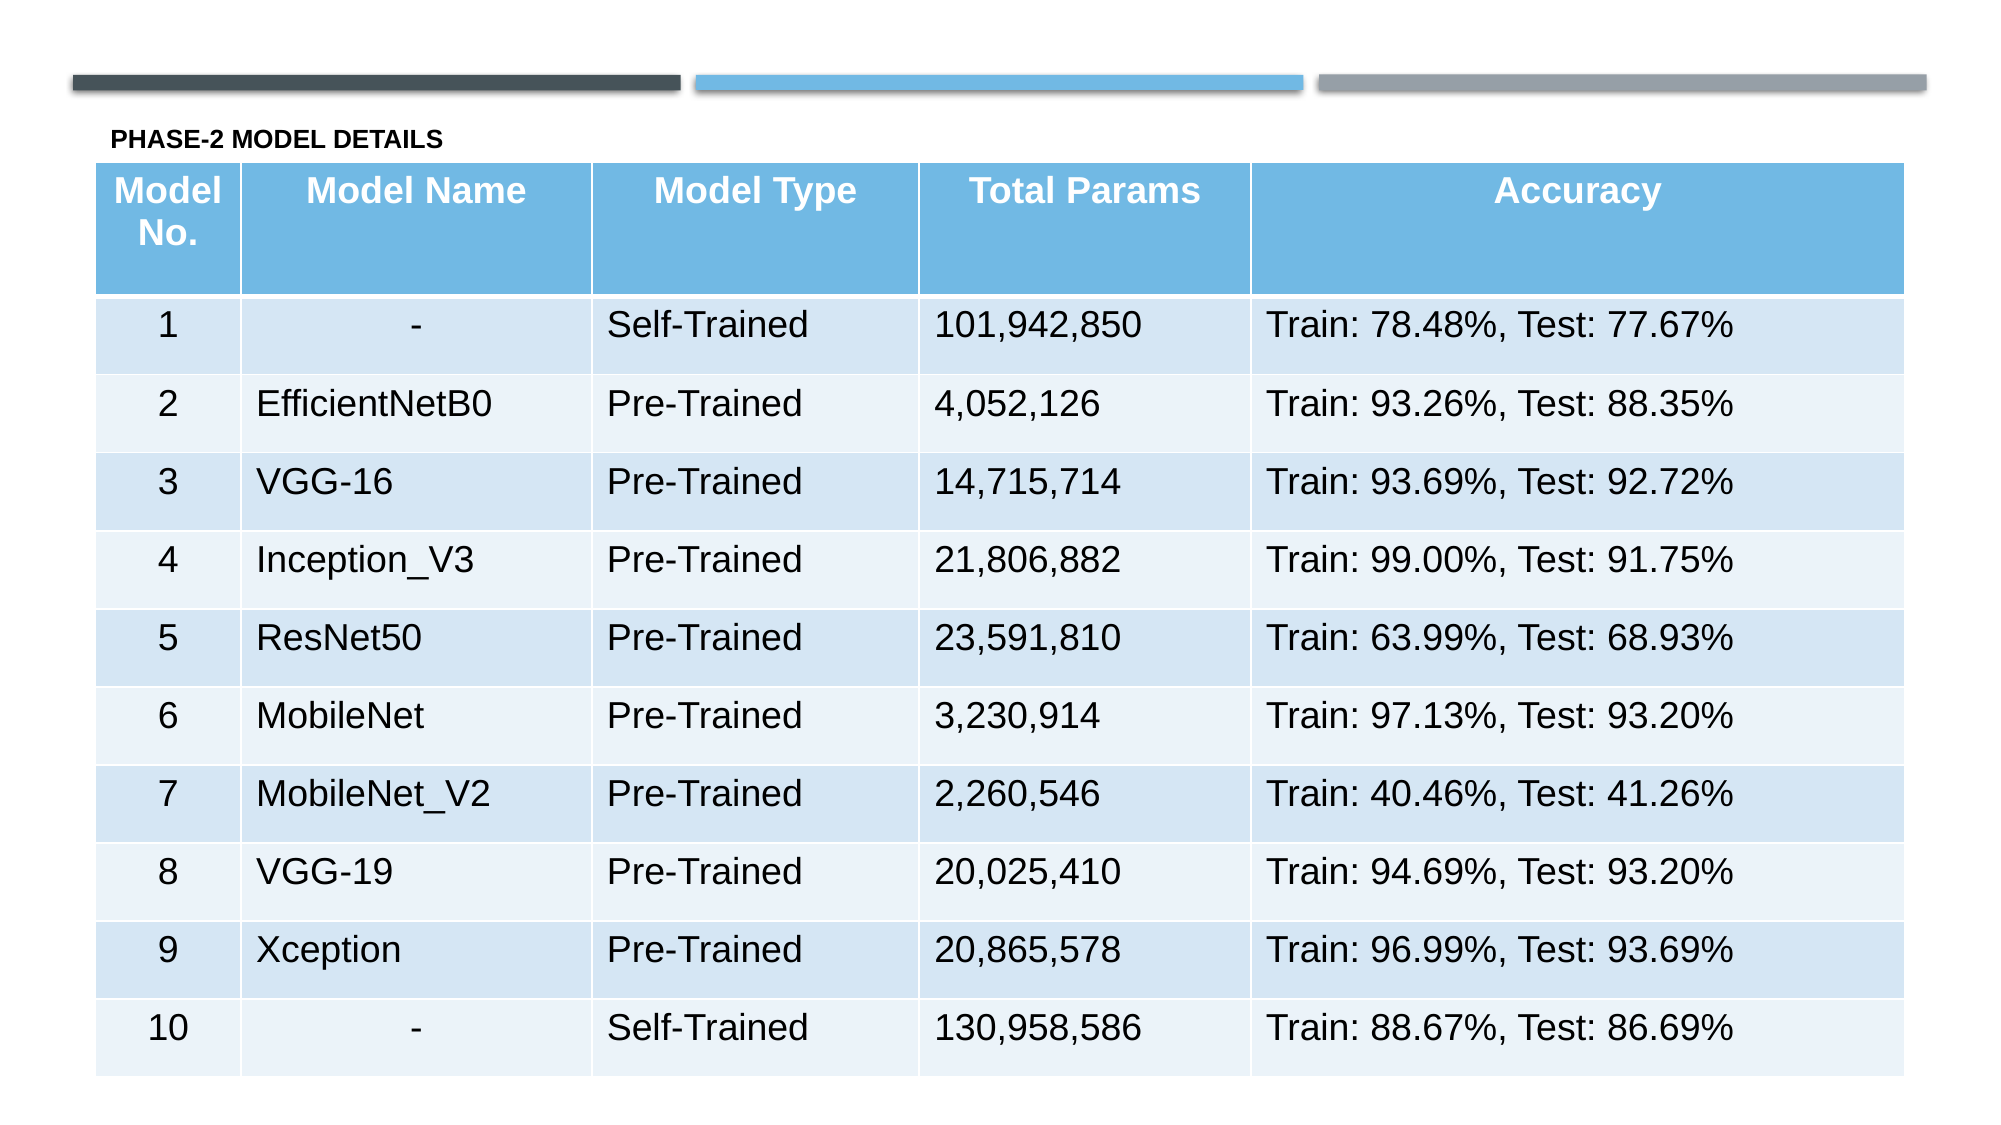

# Phase-2 Model details
| Model No. | Model Name | Model Type | Total Params | Accuracy |
| --- | --- | --- | --- | --- |
| 1 | - | Self-Trained | 101,942,850 | Train: 78.48%, Test: 77.67% |
| 2 | EfficientNetB0 | Pre-Trained | 4,052,126 | Train: 93.26%, Test: 88.35% |
| 3 | VGG-16 | Pre-Trained | 14,715,714 | Train: 93.69%, Test: 92.72% |
| 4 | Inception\_V3 | Pre-Trained | 21,806,882 | Train: 99.00%, Test: 91.75% |
| 5 | ResNet50 | Pre-Trained | 23,591,810 | Train: 63.99%, Test: 68.93% |
| 6 | MobileNet | Pre-Trained | 3,230,914 | Train: 97.13%, Test: 93.20% |
| 7 | MobileNet\_V2 | Pre-Trained | 2,260,546 | Train: 40.46%, Test: 41.26% |
| 8 | VGG-19 | Pre-Trained | 20,025,410 | Train: 94.69%, Test: 93.20% |
| 9 | Xception | Pre-Trained | 20,865,578 | Train: 96.99%, Test: 93.69% |
| 10 | - | Self-Trained | 130,958,586 | Train: 88.67%, Test: 86.69% |